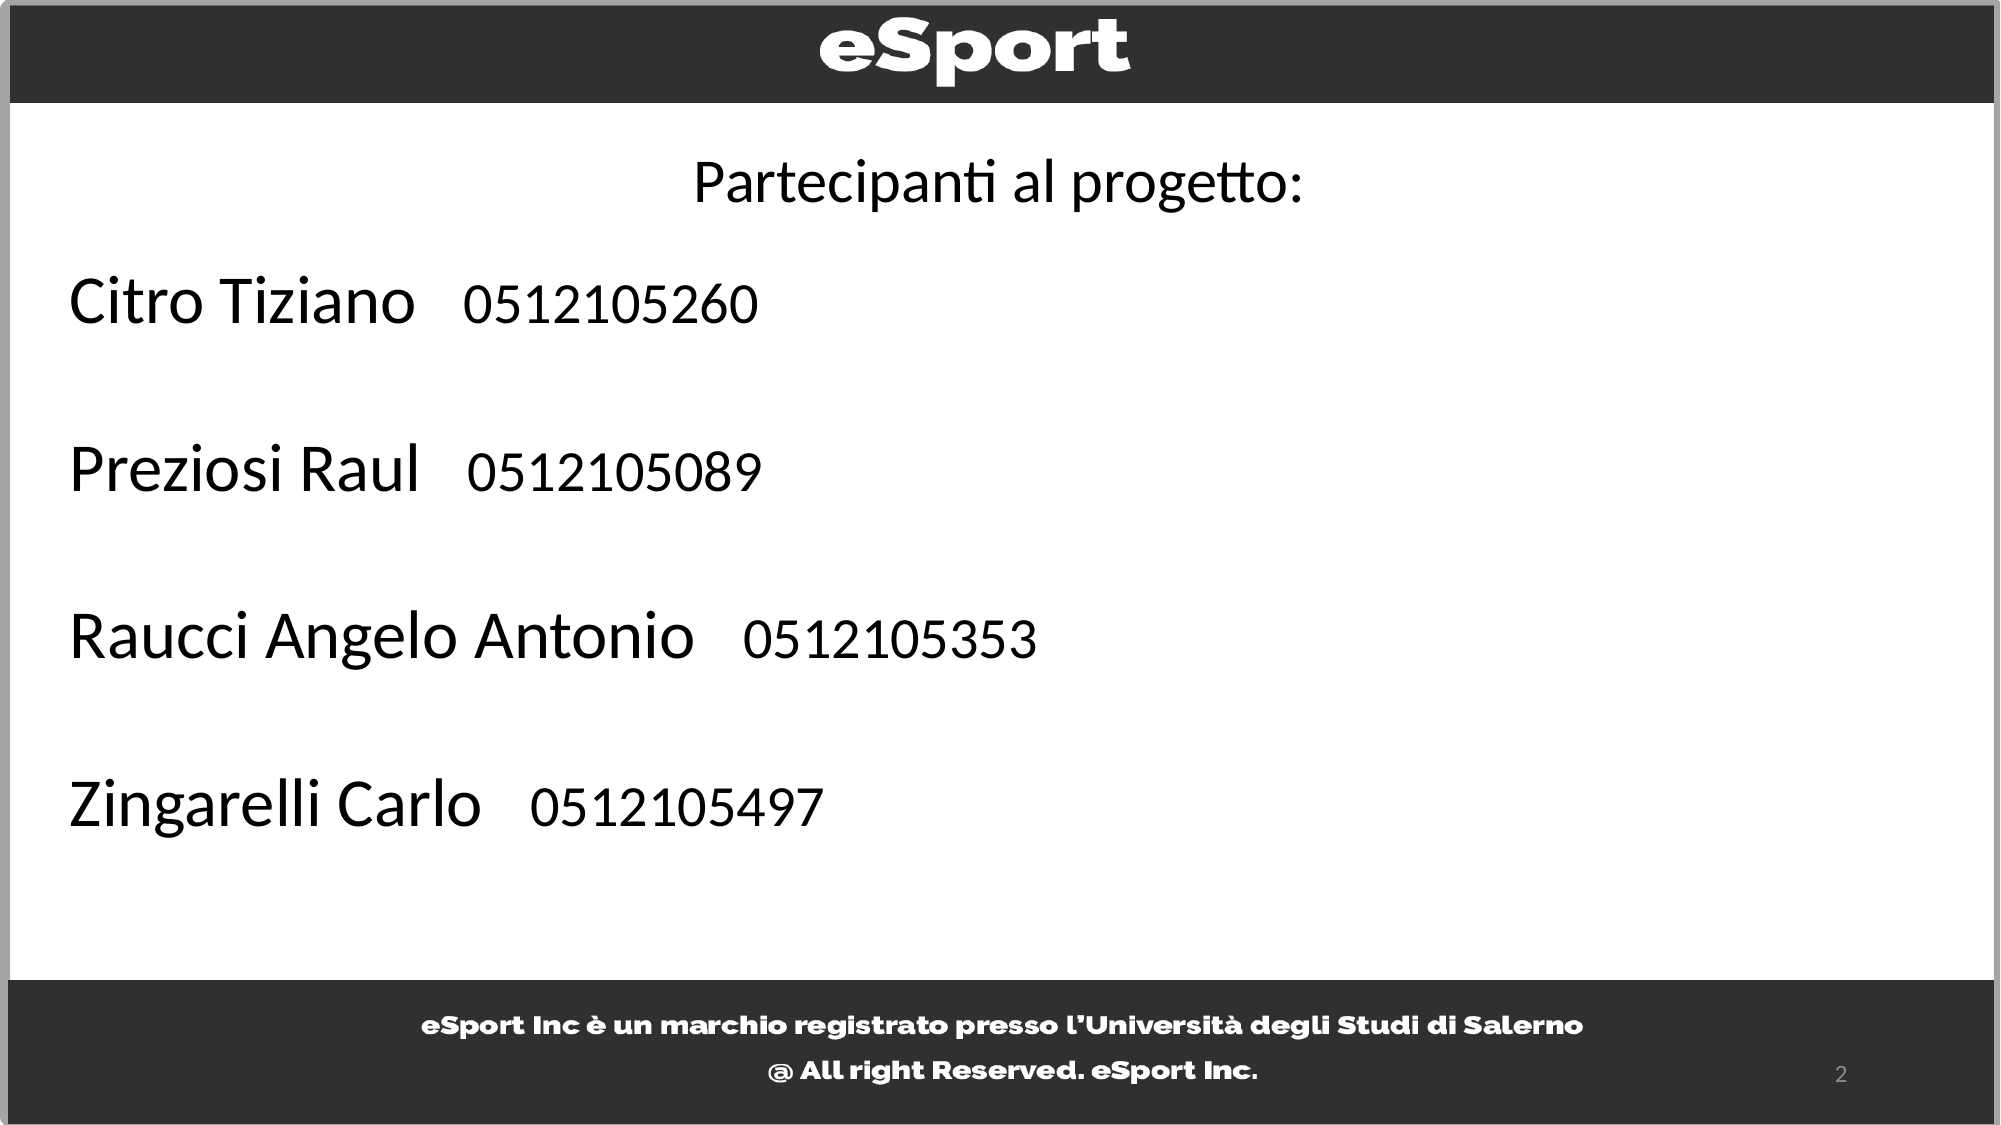

Partecipanti al progetto:
Citro Tiziano   0512105260
Preziosi Raul   0512105089
Raucci Angelo Antonio   0512105353
Zingarelli Carlo   0512105497
2